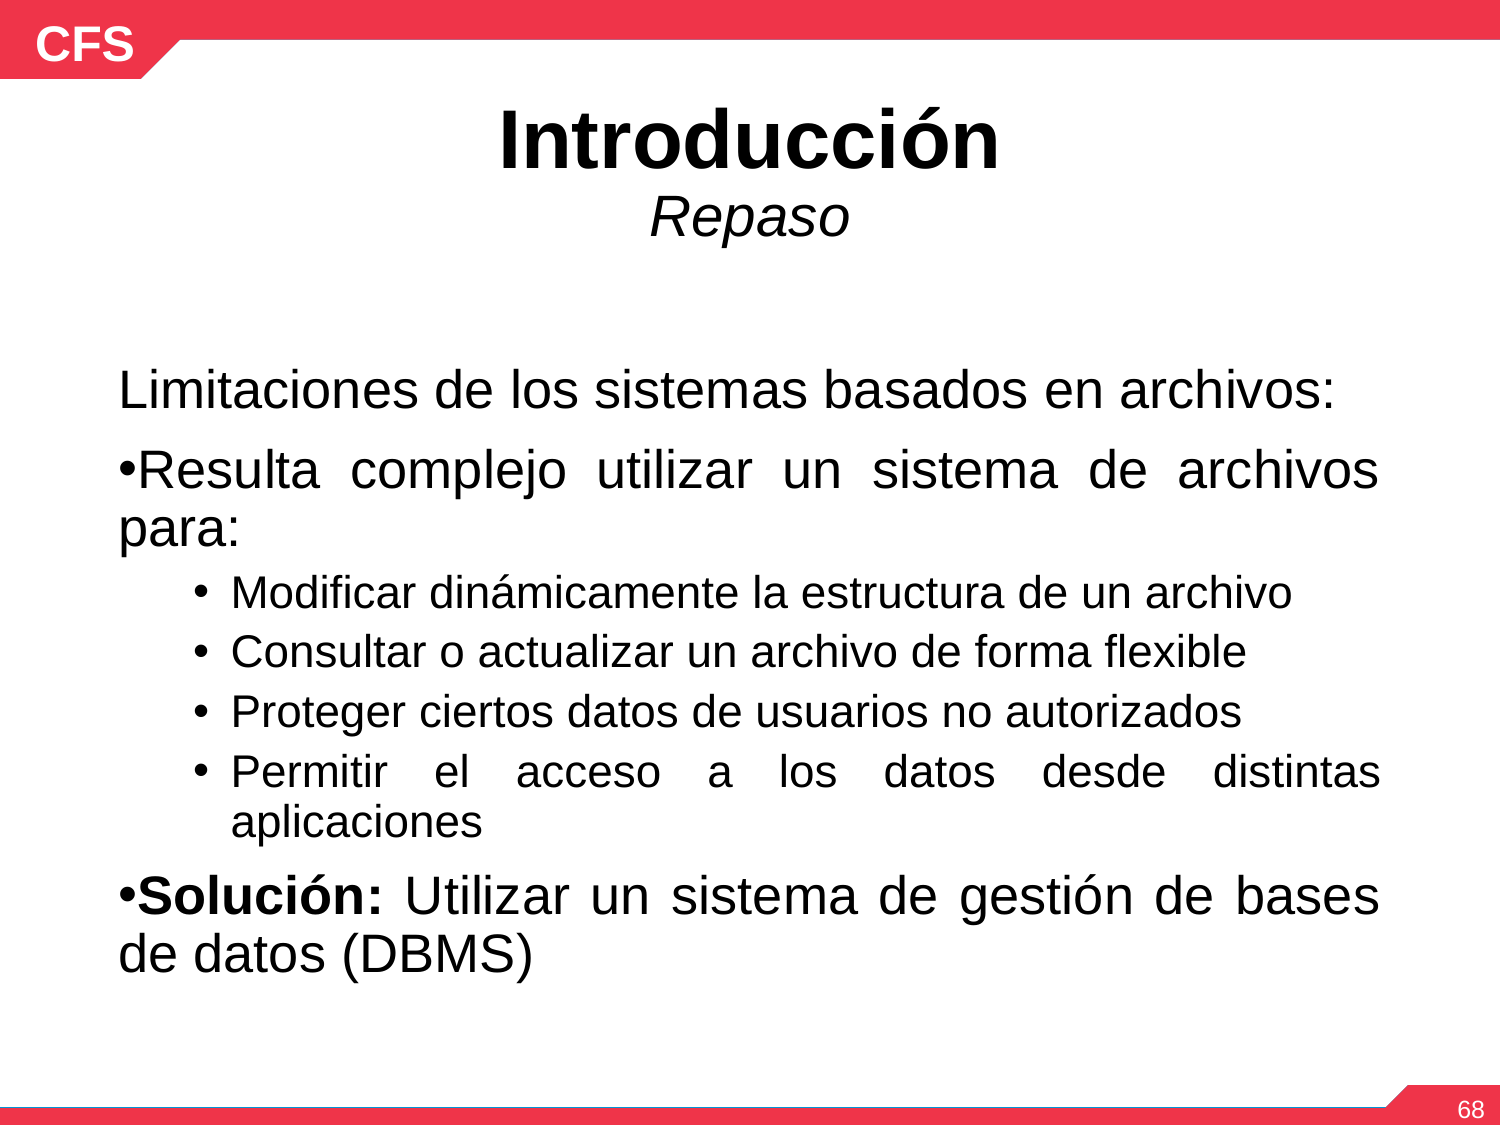

Introducción
Repaso
Limitaciones de los sistemas basados en archivos:
Resulta complejo utilizar un sistema de archivos para:
Modificar dinámicamente la estructura de un archivo
Consultar o actualizar un archivo de forma flexible
Proteger ciertos datos de usuarios no autorizados
Permitir el acceso a los datos desde distintas aplicaciones
Solución: Utilizar un sistema de gestión de bases de datos (DBMS)
68